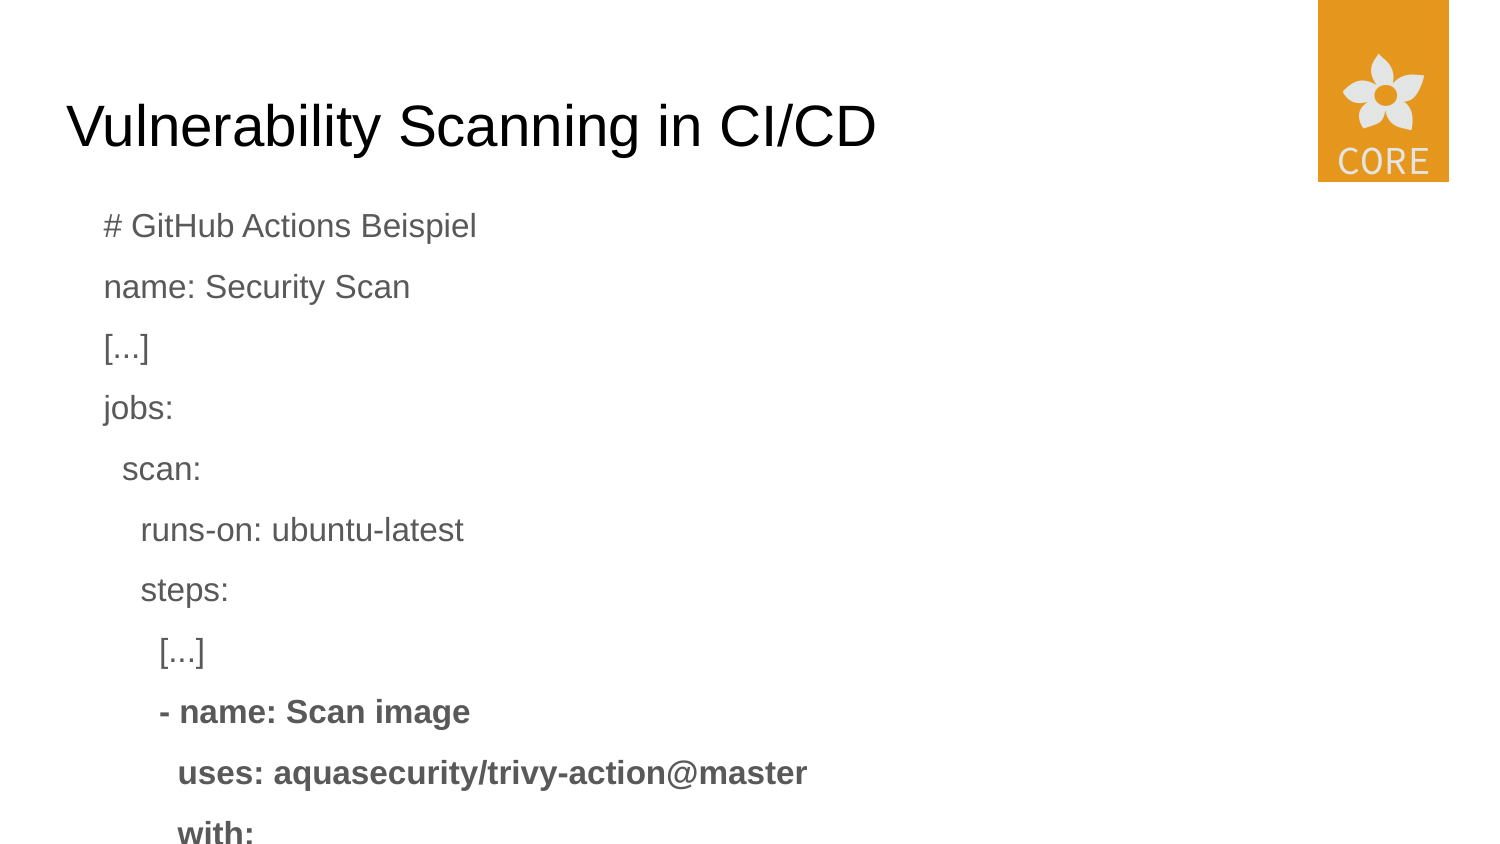

# Vulnerability Scanning in CI/CD
# GitHub Actions Beispiel
name: Security Scan
[...]
jobs:
  scan:
    runs-on: ubuntu-latest
    steps:
      [...]
      - name: Scan image
        uses: aquasecurity/trivy-action@master
        with:
          image-ref: 'test-image:${{ github.sha }}'
          format: 'sarif'
          output: 'trivy-results.sarif'
          severity: 'CRITICAL,HIGH'